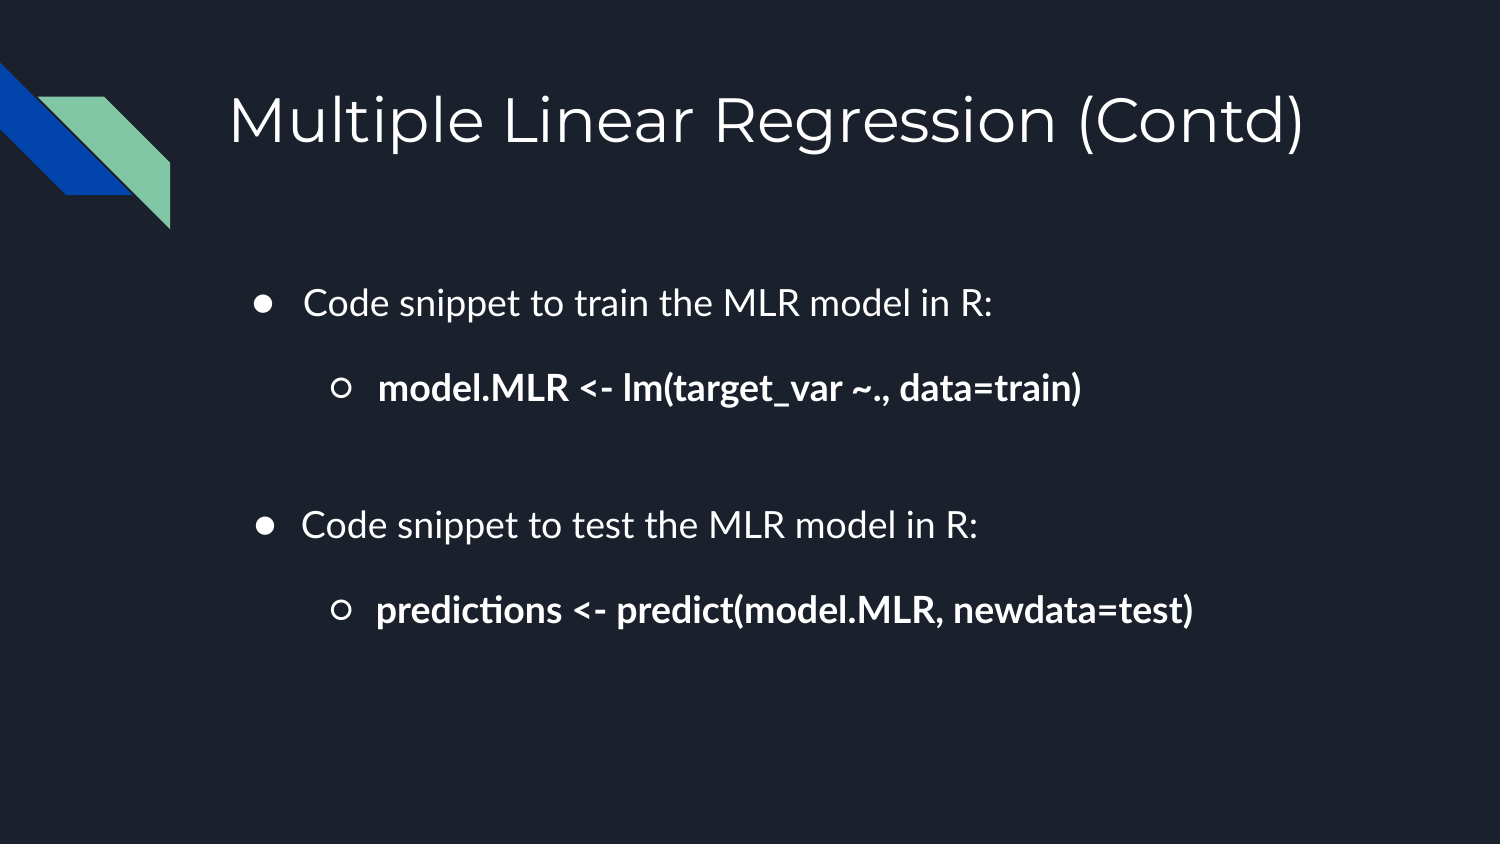

# Multiple Linear Regression (Contd)
Code snippet to train the MLR model in R:
model.MLR <- lm(target_var ~., data=train)

Code snippet to test the MLR model in R:
predictions <- predict(model.MLR, newdata=test)